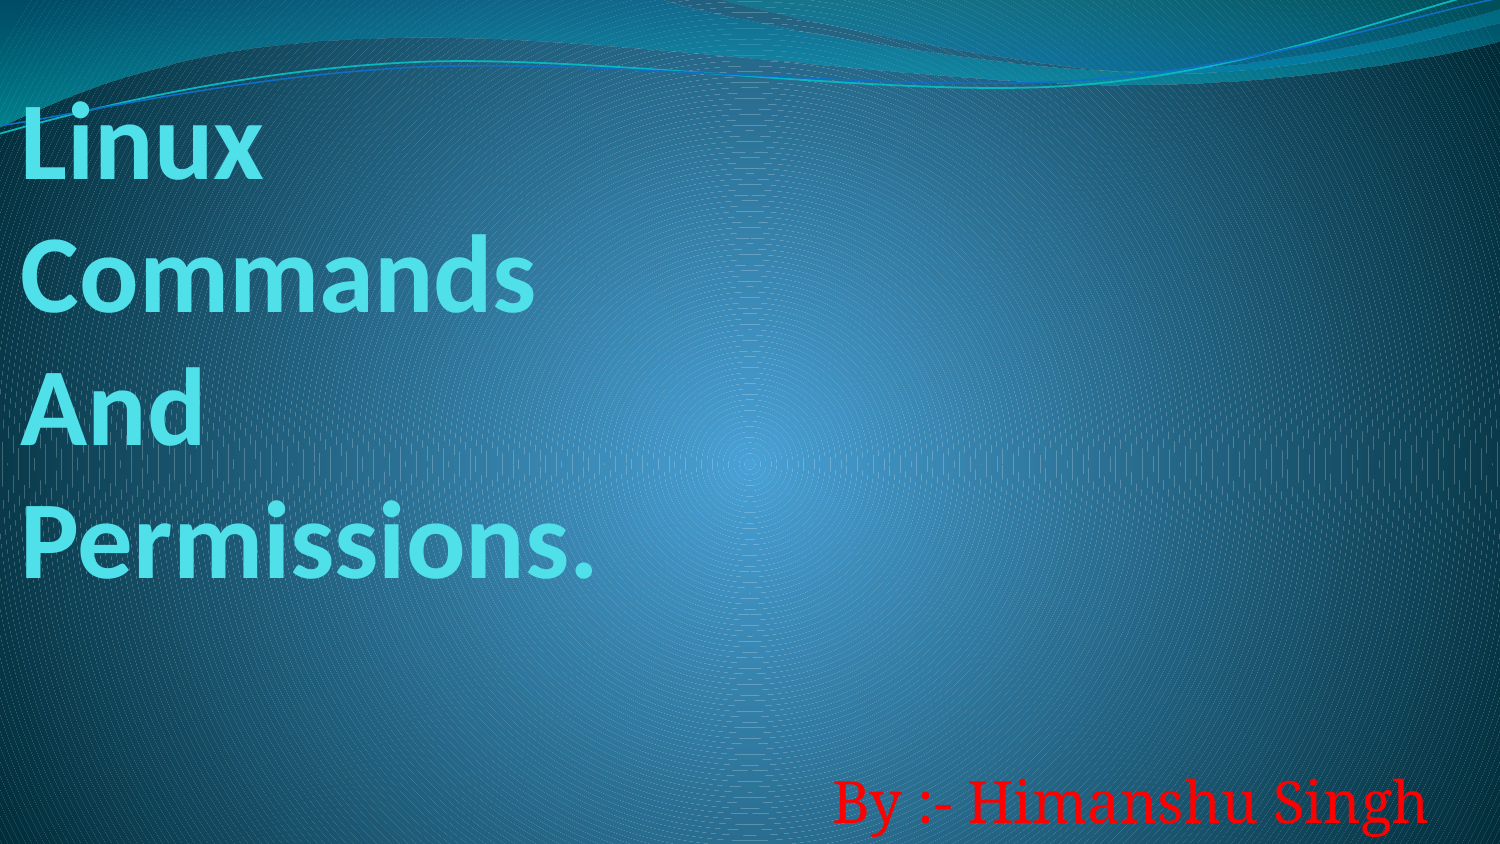

# Linux Commands And      Permissions.
By :- Himanshu Singh